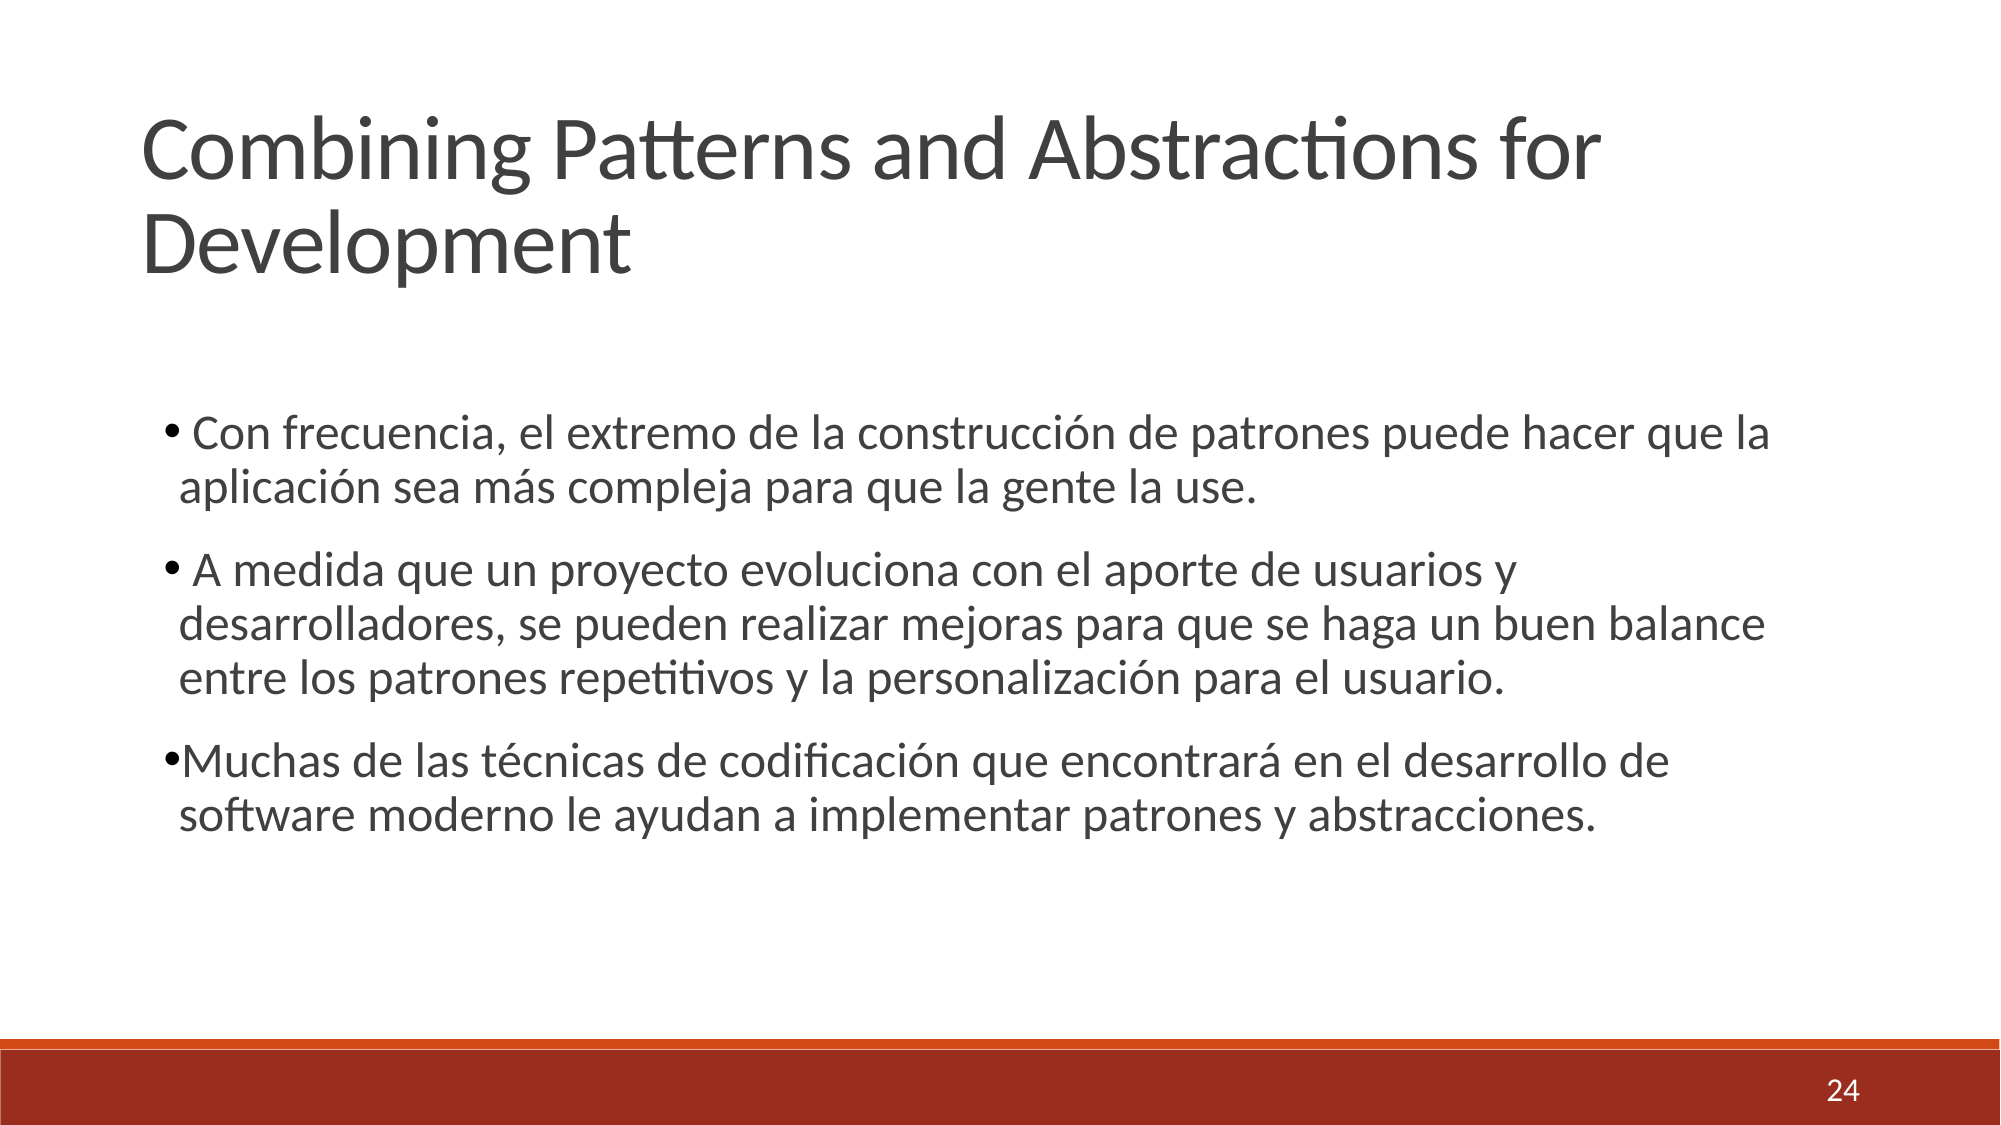

Combining Patterns and Abstractions for
Development
 Con frecuencia, el extremo de la construcción de patrones puede hacer que la aplicación sea más compleja para que la gente la use.
 A medida que un proyecto evoluciona con el aporte de usuarios y desarrolladores, se pueden realizar mejoras para que se haga un buen balance entre los patrones repetitivos y la personalización para el usuario.
Muchas de las técnicas de codificación que encontrará en el desarrollo de software moderno le ayudan a implementar patrones y abstracciones.
24